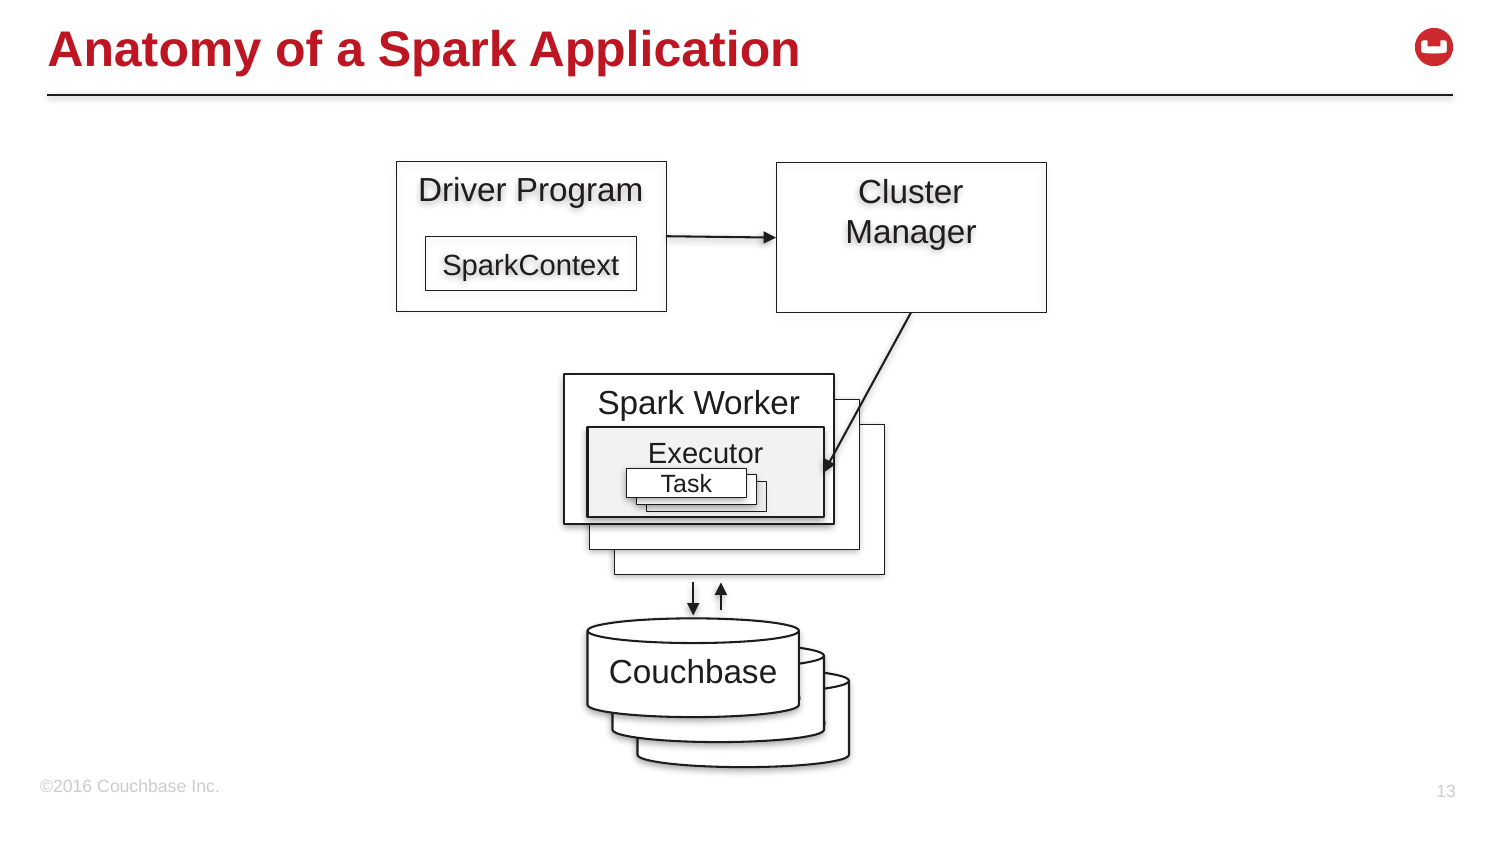

# Anatomy of a Spark Application
Driver Program
Cluster Manager
SparkContext
Spark Worker
Data Node
Data Node
Executor
Task

Couchbase
Couchbase
Couchbase